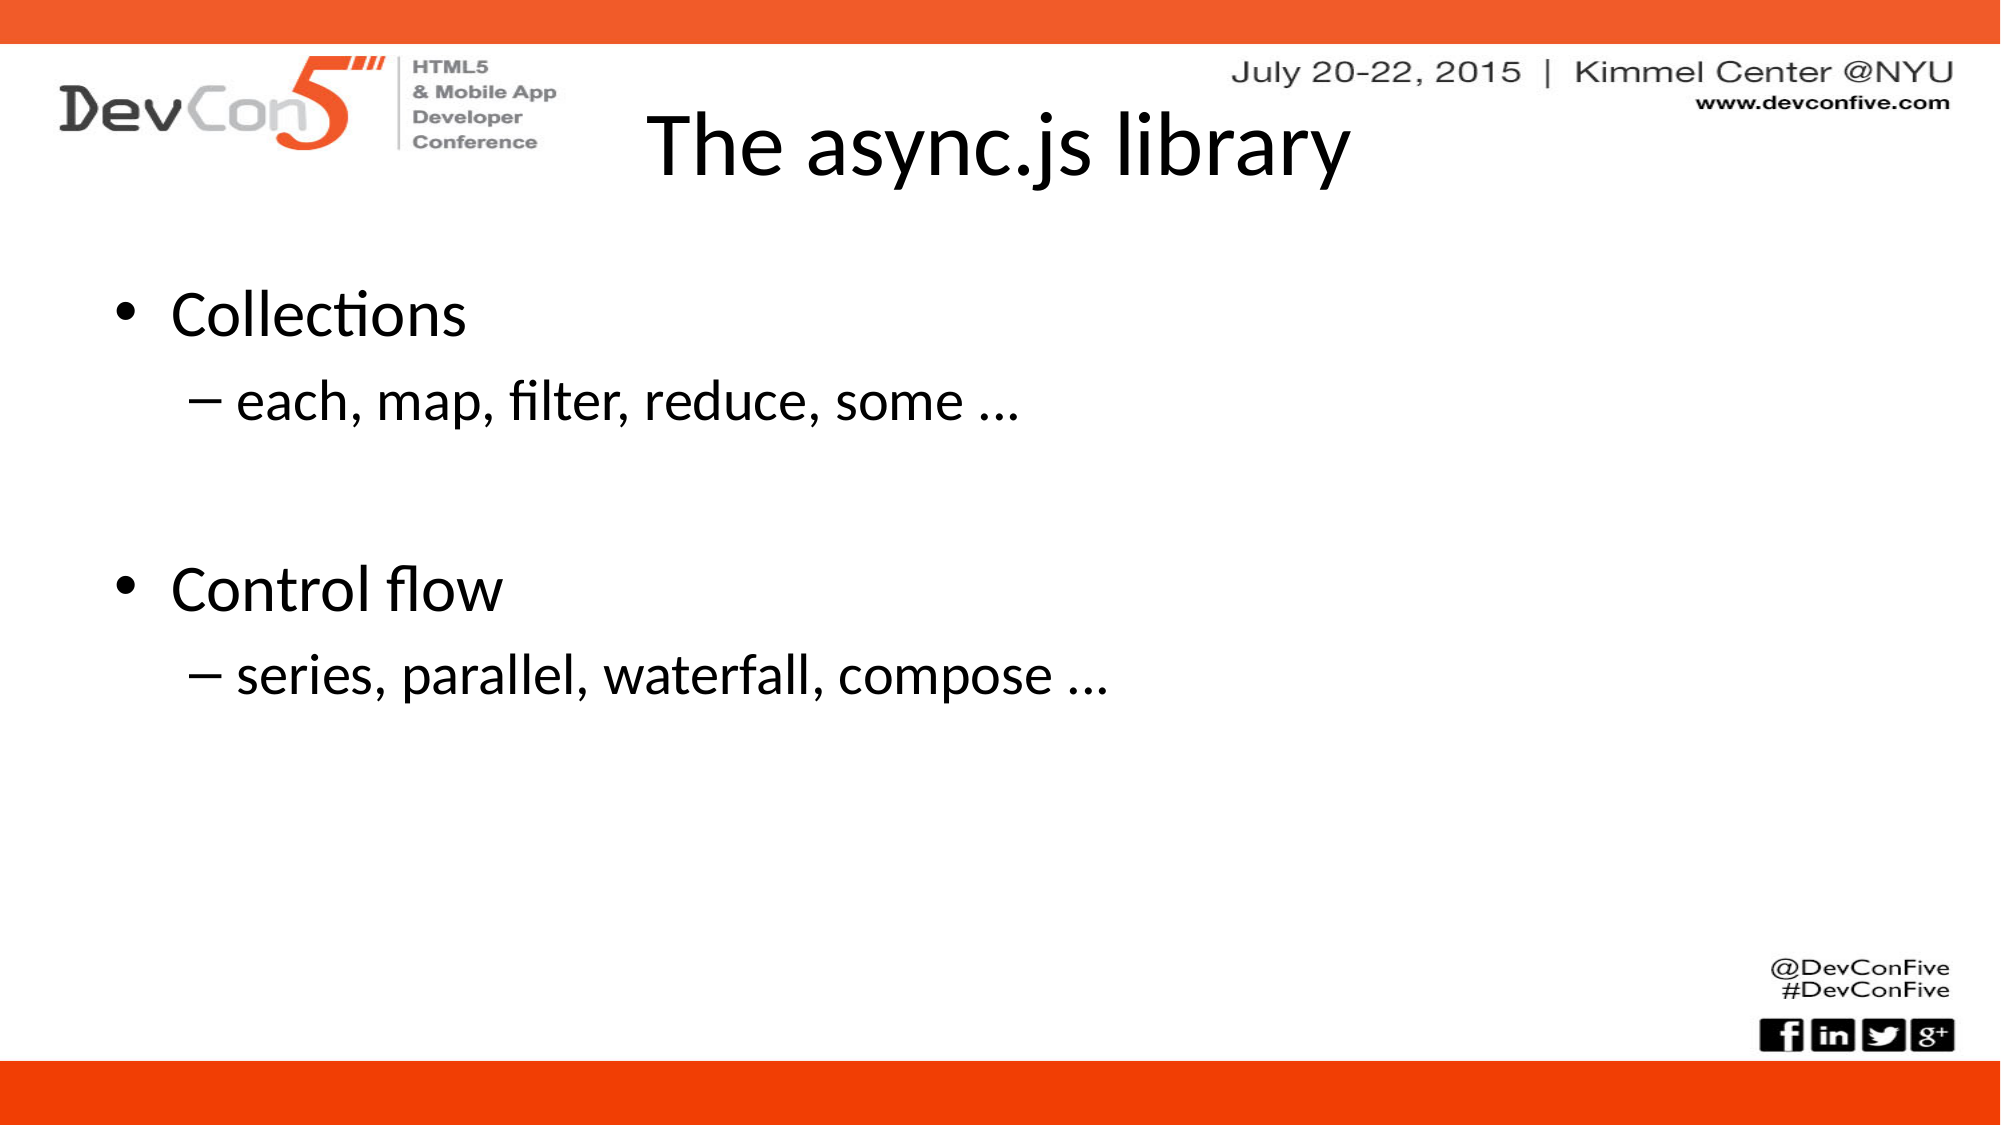

# The async.js library
Collections
each, map, filter, reduce, some ...

Control flow
series, parallel, waterfall, compose ...